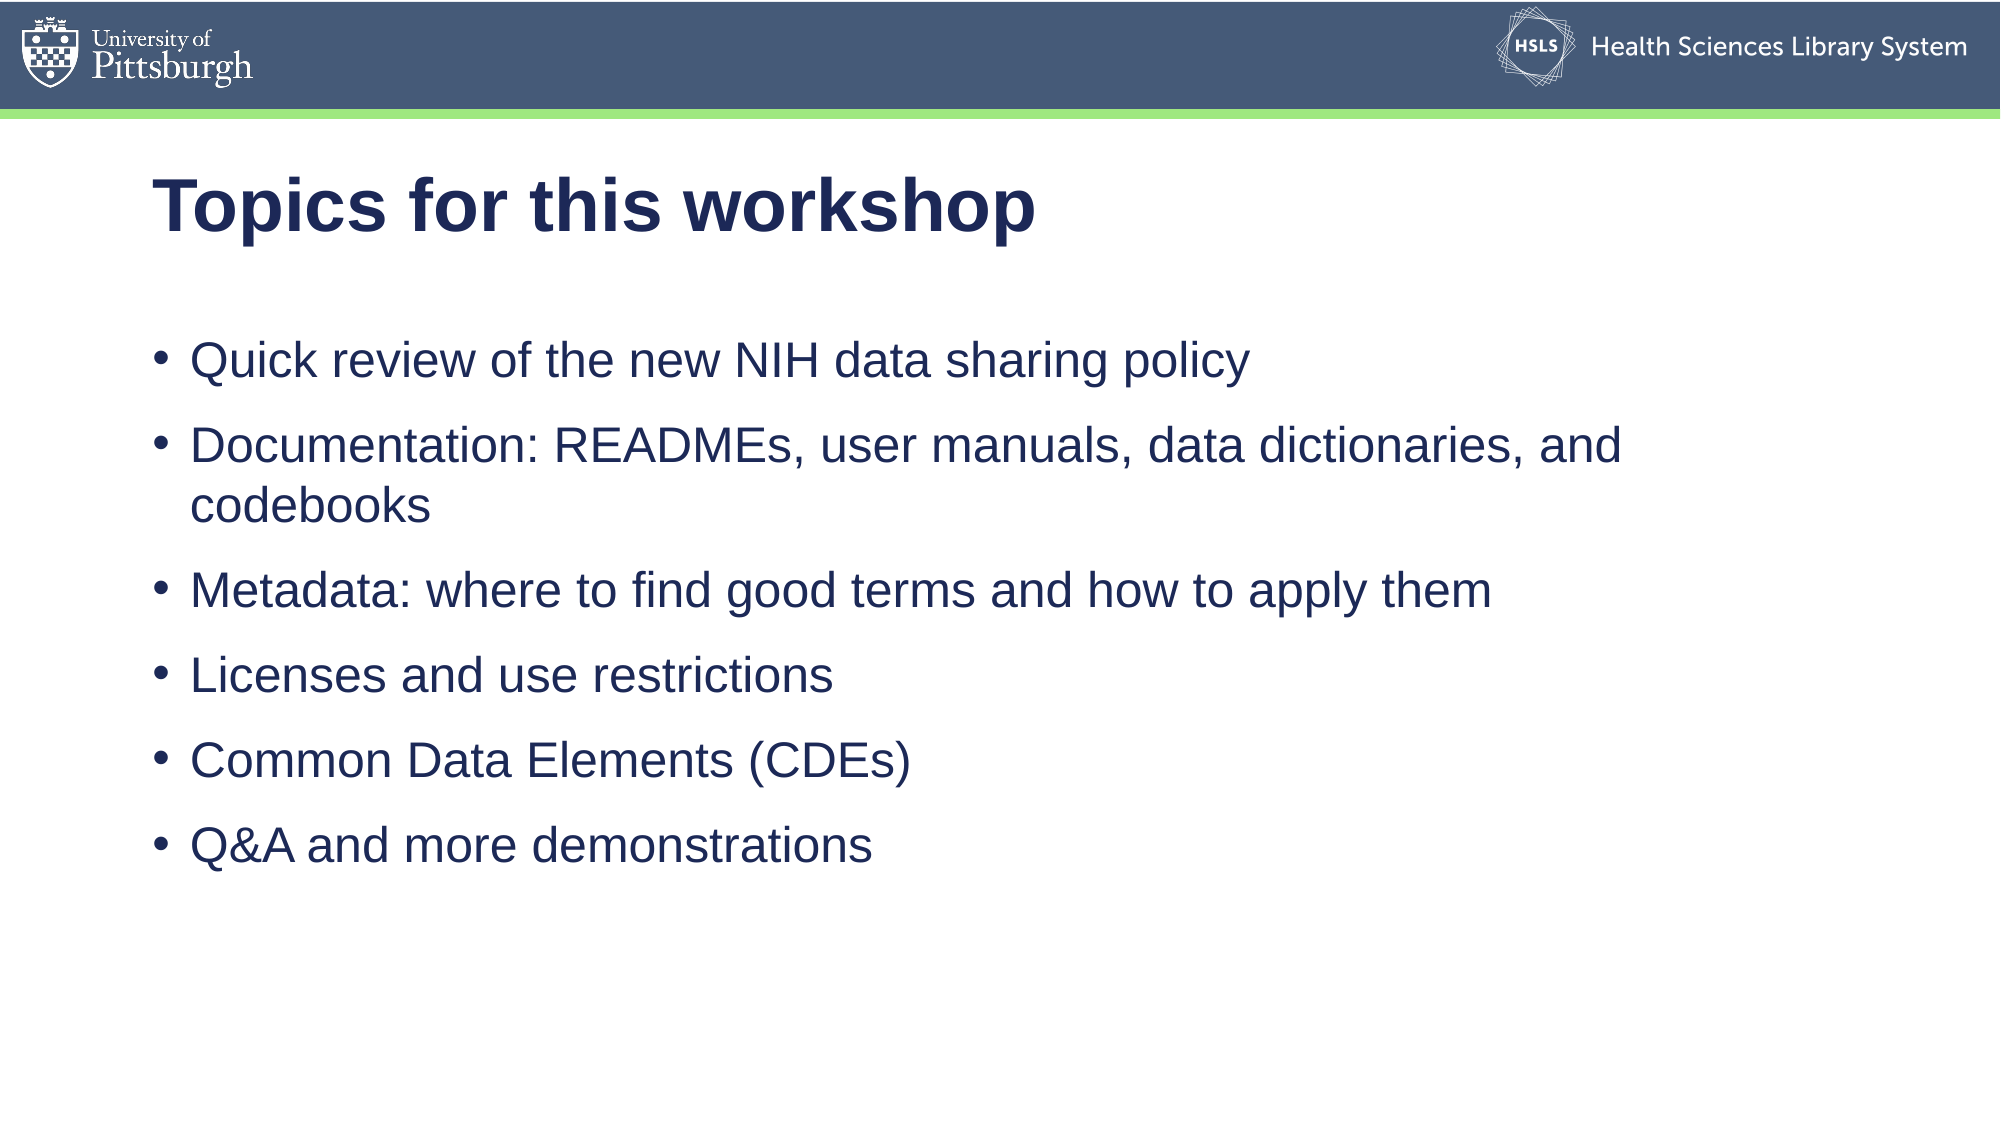

# Topics for this workshop
Quick review of the new NIH data sharing policy
Documentation: READMEs, user manuals, data dictionaries, and codebooks
Metadata: where to find good terms and how to apply them
Licenses and use restrictions
Common Data Elements (CDEs)
Q&A and more demonstrations